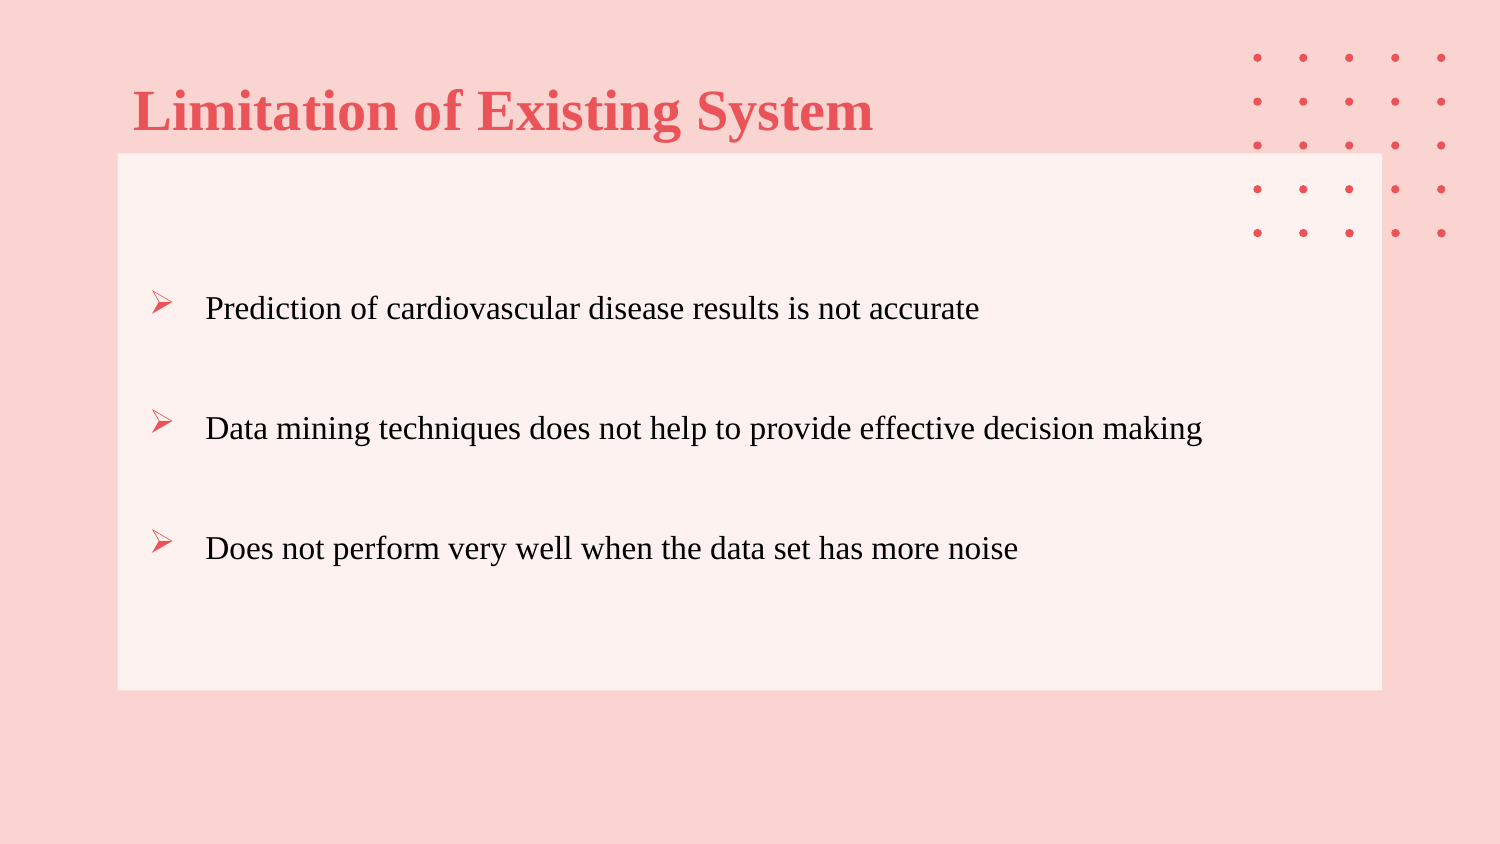

# Limitation of Existing System
Prediction of cardiovascular disease results is not accurate
Data mining techniques does not help to provide effective decision making
Does not perform very well when the data set has more noise